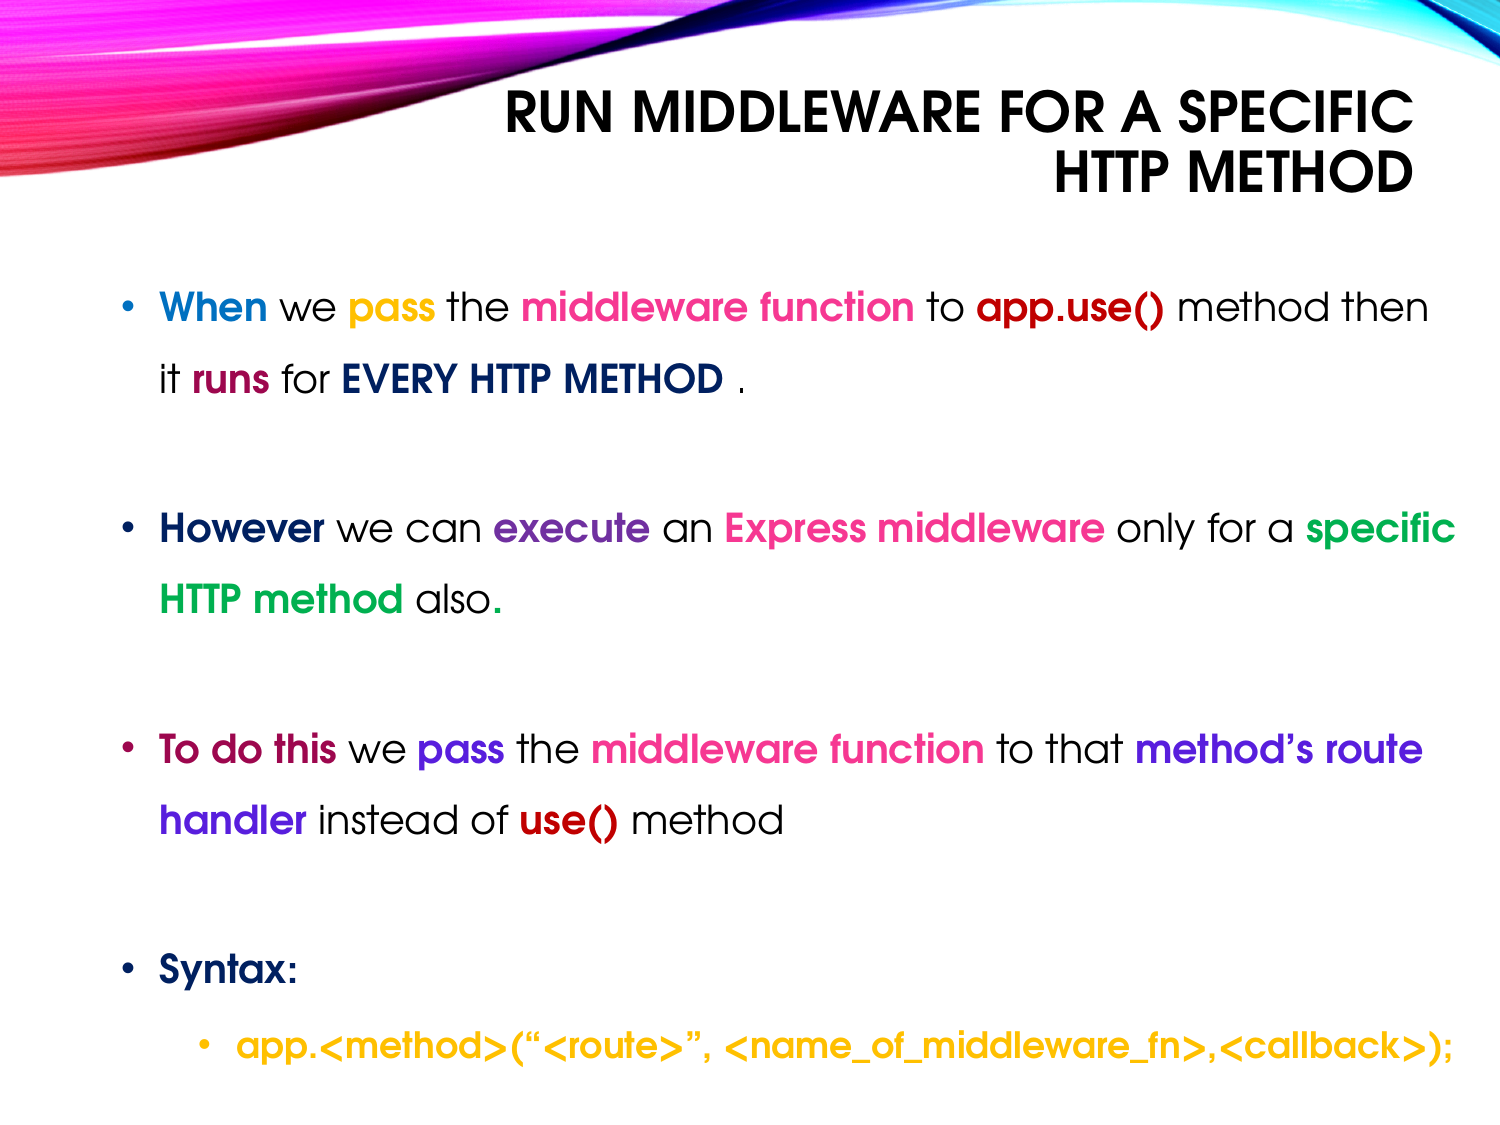

# Run middleware for a specific http method
When we pass the middleware function to app.use() method then it runs for EVERY HTTP METHOD .

However we can execute an Express middleware only for a specific HTTP method also.

To do this we pass the middleware function to that method’s route handler instead of use() method

Syntax:
app.<method>(“<route>”, <name_of_middleware_fn>,<callback>);